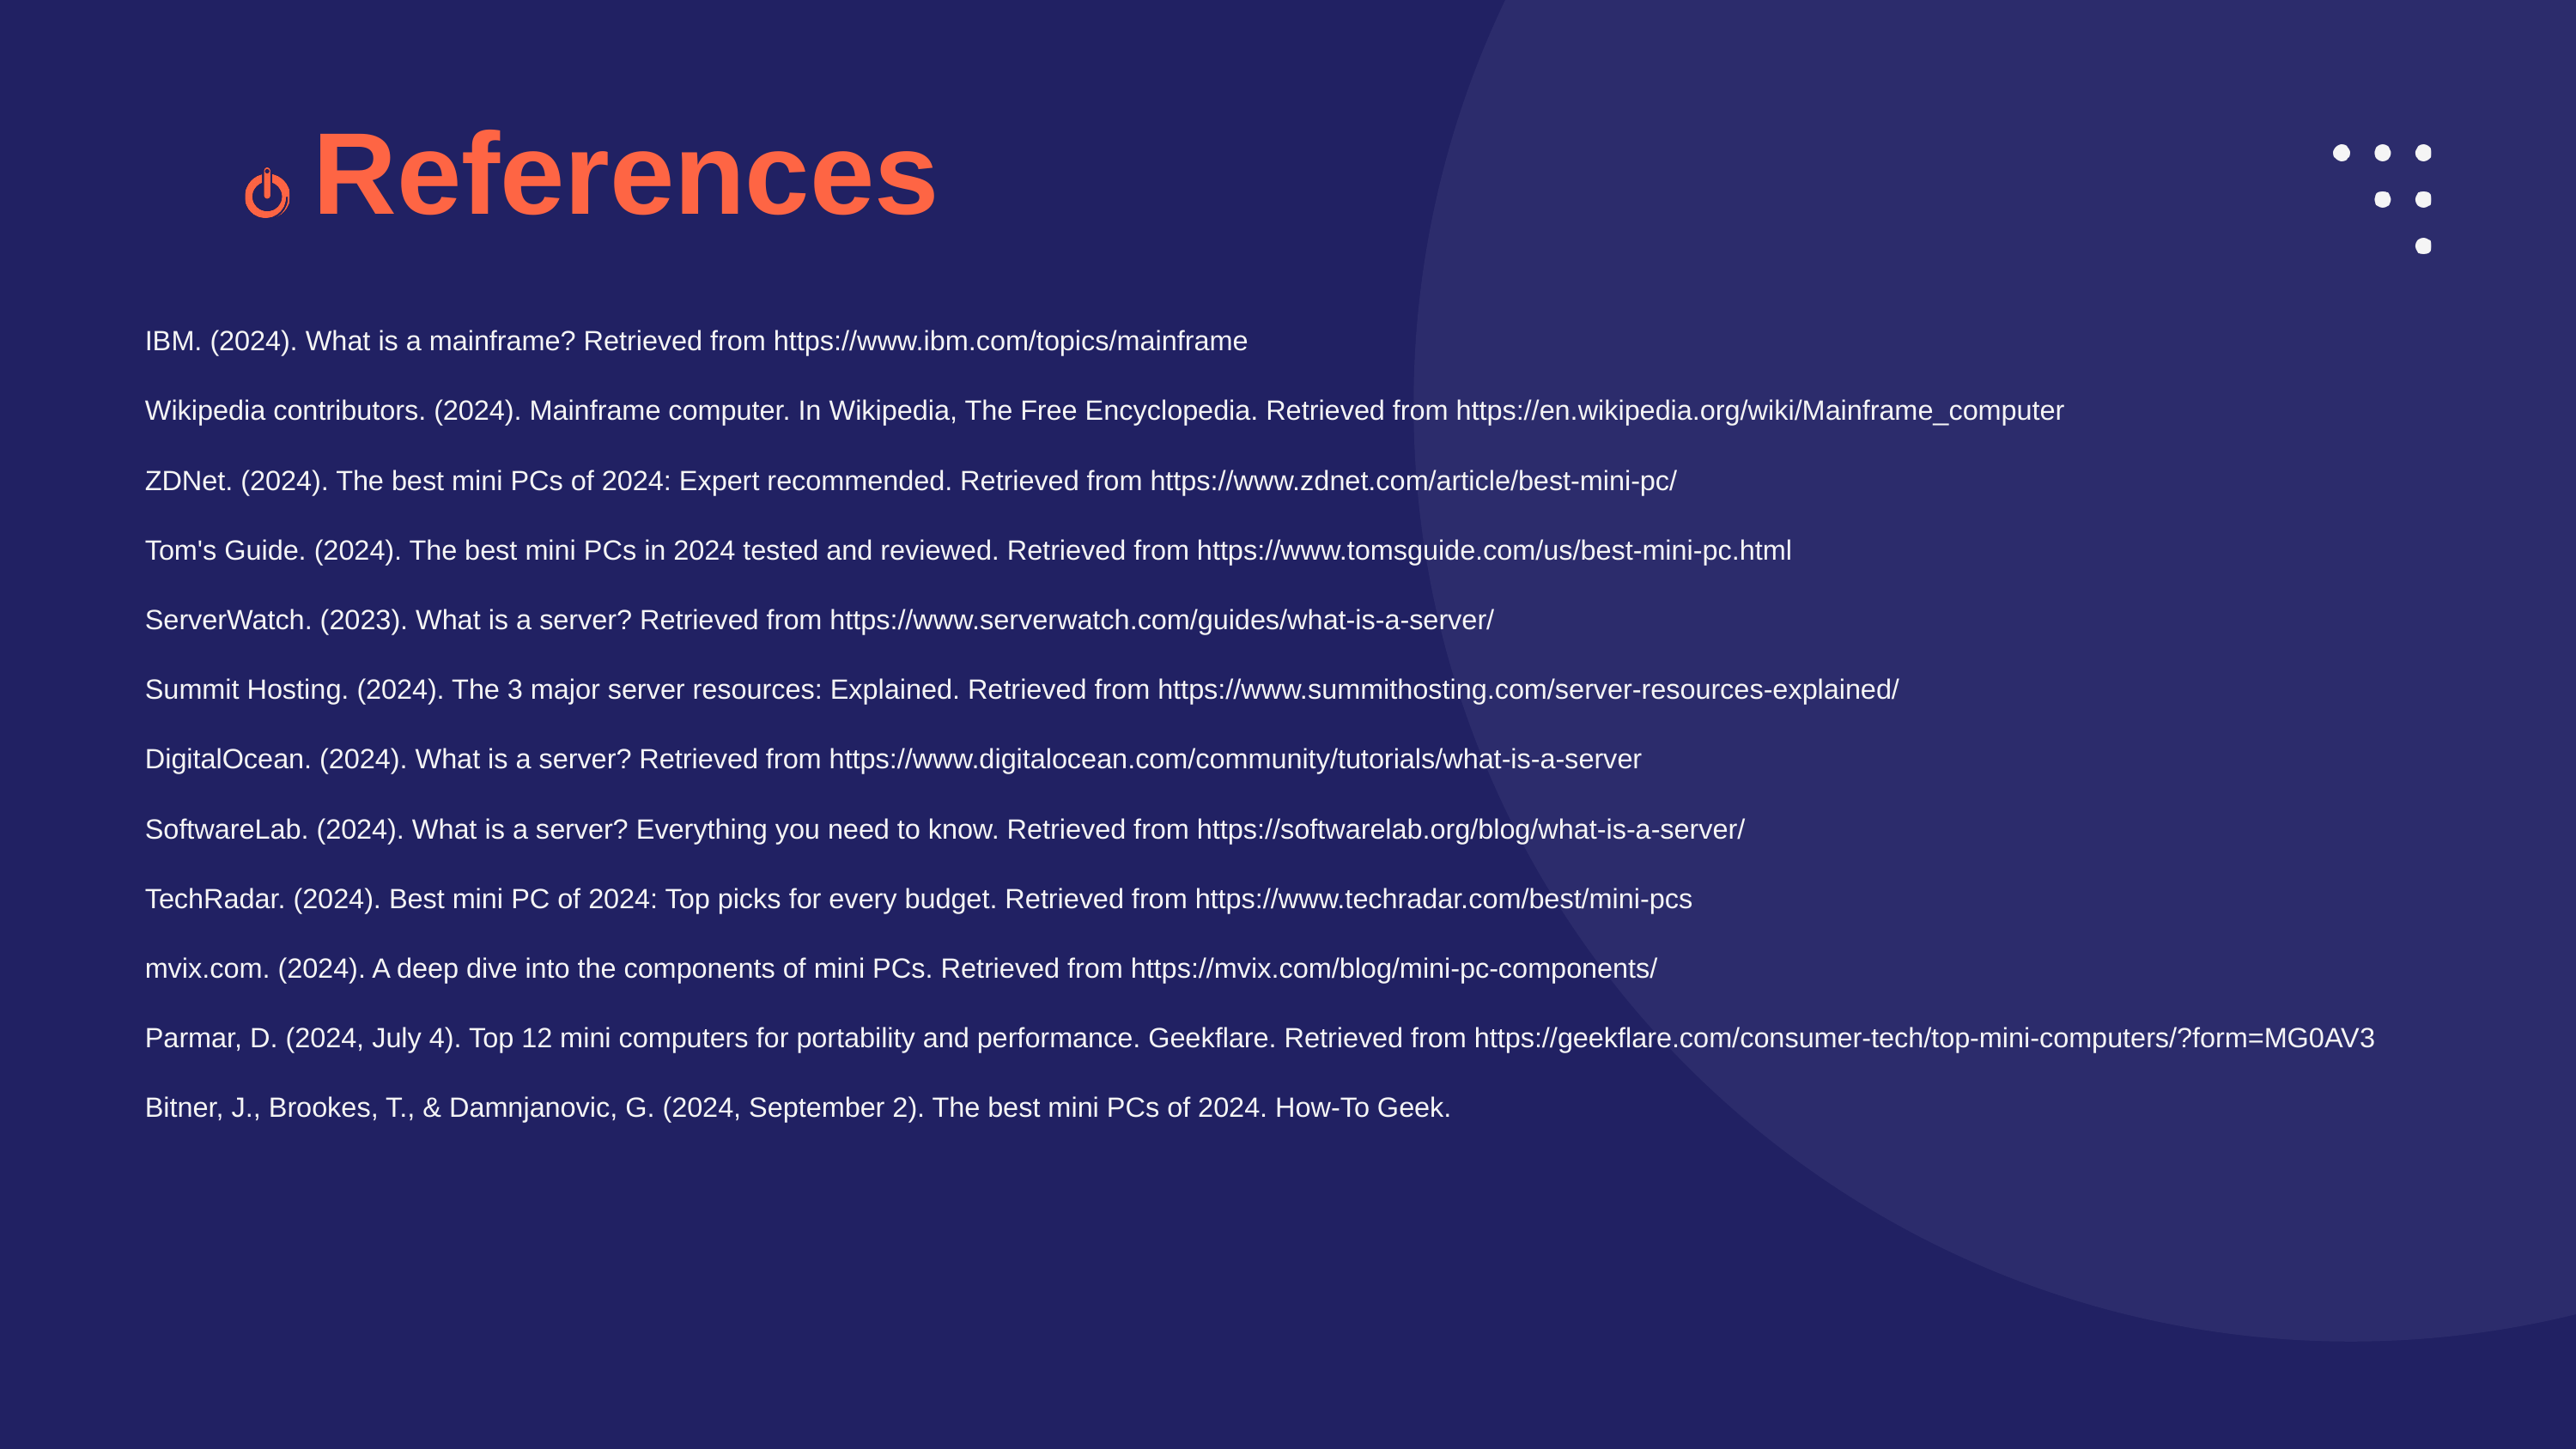

References

IBM. (2024). What is a mainframe? Retrieved from https://www.ibm.com/topics/mainframe
Wikipedia contributors. (2024). Mainframe computer. In Wikipedia, The Free Encyclopedia. Retrieved from https://en.wikipedia.org/wiki/Mainframe_computer
ZDNet. (2024). The best mini PCs of 2024: Expert recommended. Retrieved from https://www.zdnet.com/article/best-mini-pc/
Tom's Guide. (2024). The best mini PCs in 2024 tested and reviewed. Retrieved from https://www.tomsguide.com/us/best-mini-pc.html
ServerWatch. (2023). What is a server? Retrieved from https://www.serverwatch.com/guides/what-is-a-server/
Summit Hosting. (2024). The 3 major server resources: Explained. Retrieved from https://www.summithosting.com/server-resources-explained/
DigitalOcean. (2024). What is a server? Retrieved from https://www.digitalocean.com/community/tutorials/what-is-a-server
SoftwareLab. (2024). What is a server? Everything you need to know. Retrieved from https://softwarelab.org/blog/what-is-a-server/
TechRadar. (2024). Best mini PC of 2024: Top picks for every budget. Retrieved from https://www.techradar.com/best/mini-pcs
mvix.com. (2024). A deep dive into the components of mini PCs. Retrieved from https://mvix.com/blog/mini-pc-components/
Parmar, D. (2024, July 4). Top 12 mini computers for portability and performance. Geekflare. Retrieved from https://geekflare.com/consumer-tech/top-mini-computers/?form=MG0AV3
Bitner, J., Brookes, T., & Damnjanovic, G. (2024, September 2). The best mini PCs of 2024. How-To Geek.